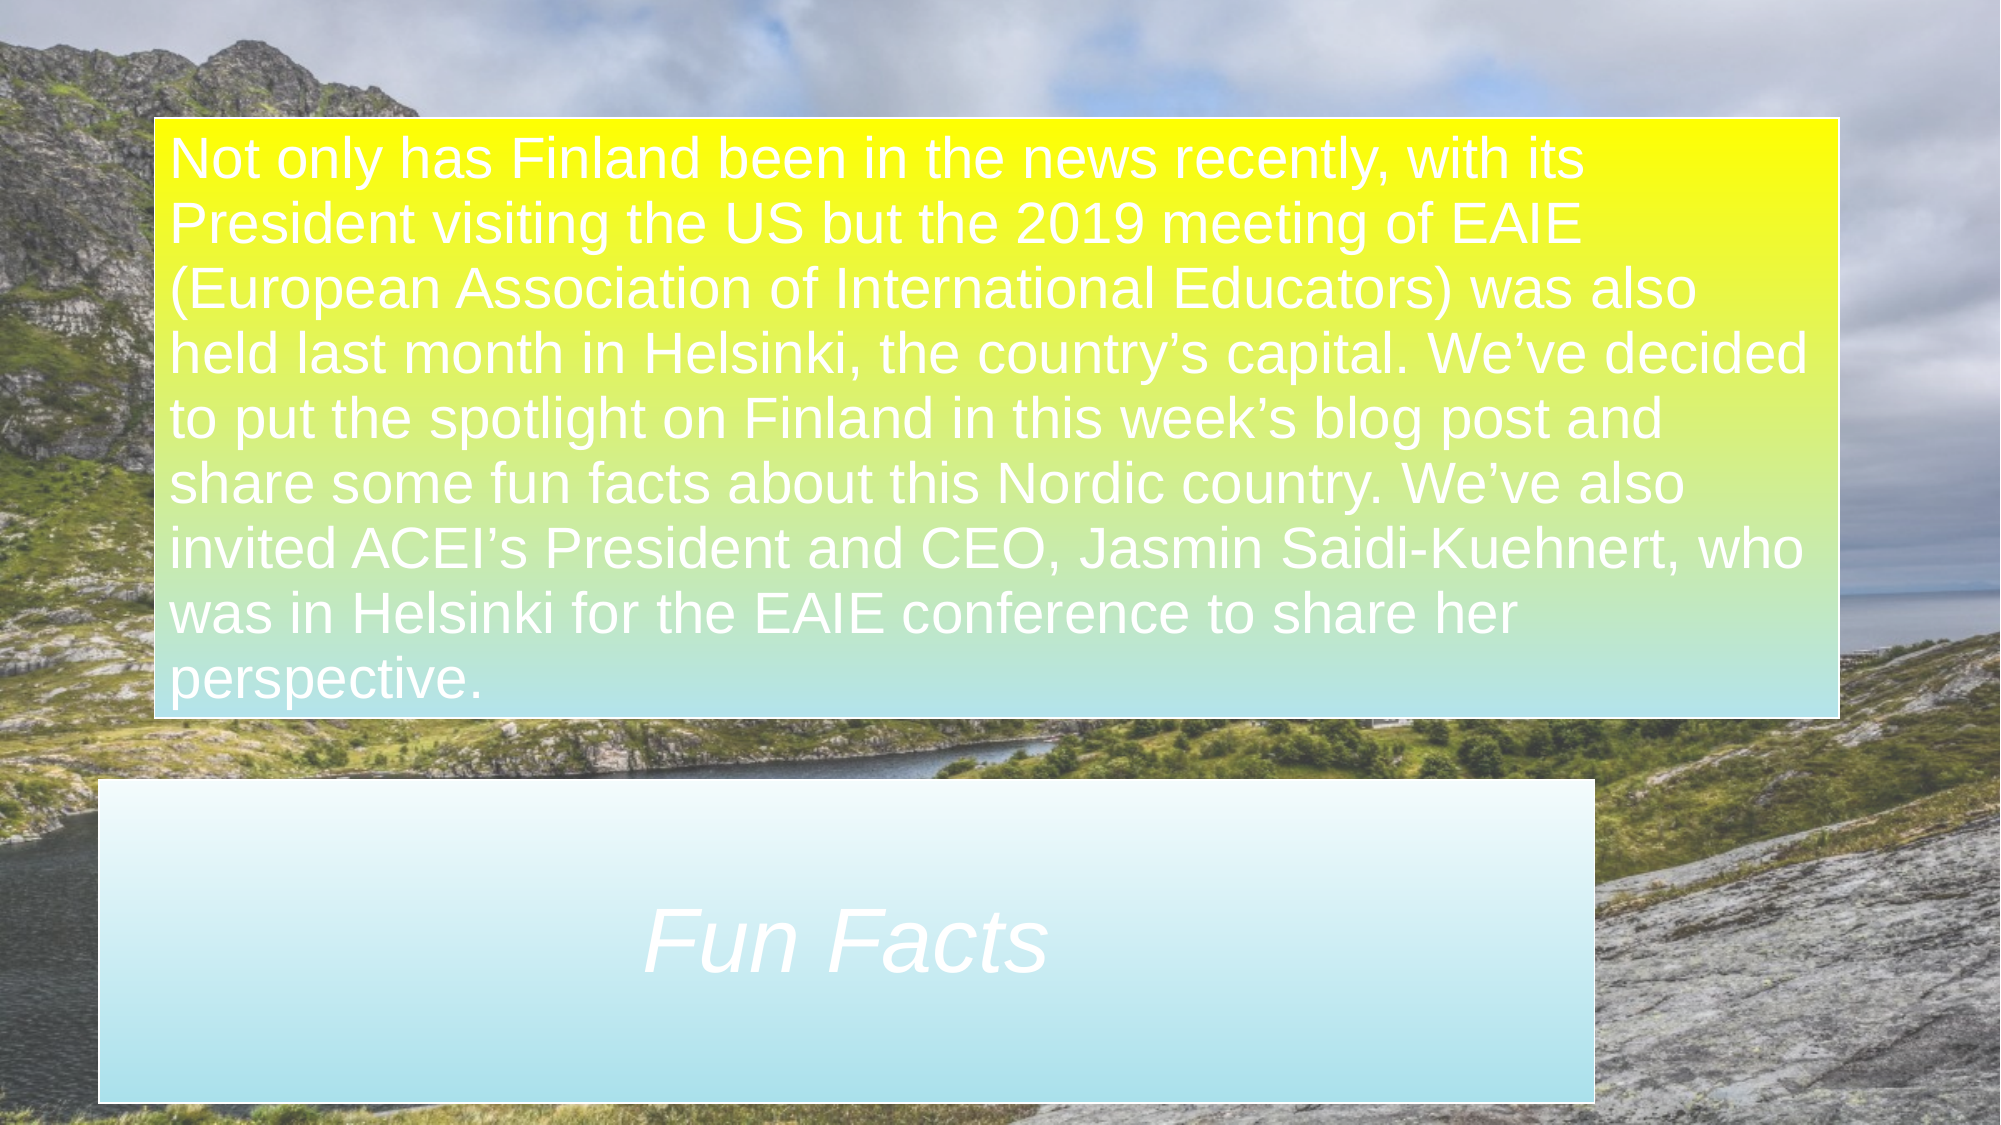

| Not only has Finland been in the news recently, with its President visiting the US but the 2019 meeting of EAIE (European Association of International Educators) was also held last month in Helsinki, the country’s capital. We’ve decided to put the spotlight on Finland in this week’s blog post and share some fun facts about this Nordic country. We’ve also invited ACEI’s President and CEO, Jasmin Saidi-Kuehnert, who was in Helsinki for the EAIE conference to share her perspective. |
| --- |
| Fun Facts |
| --- |